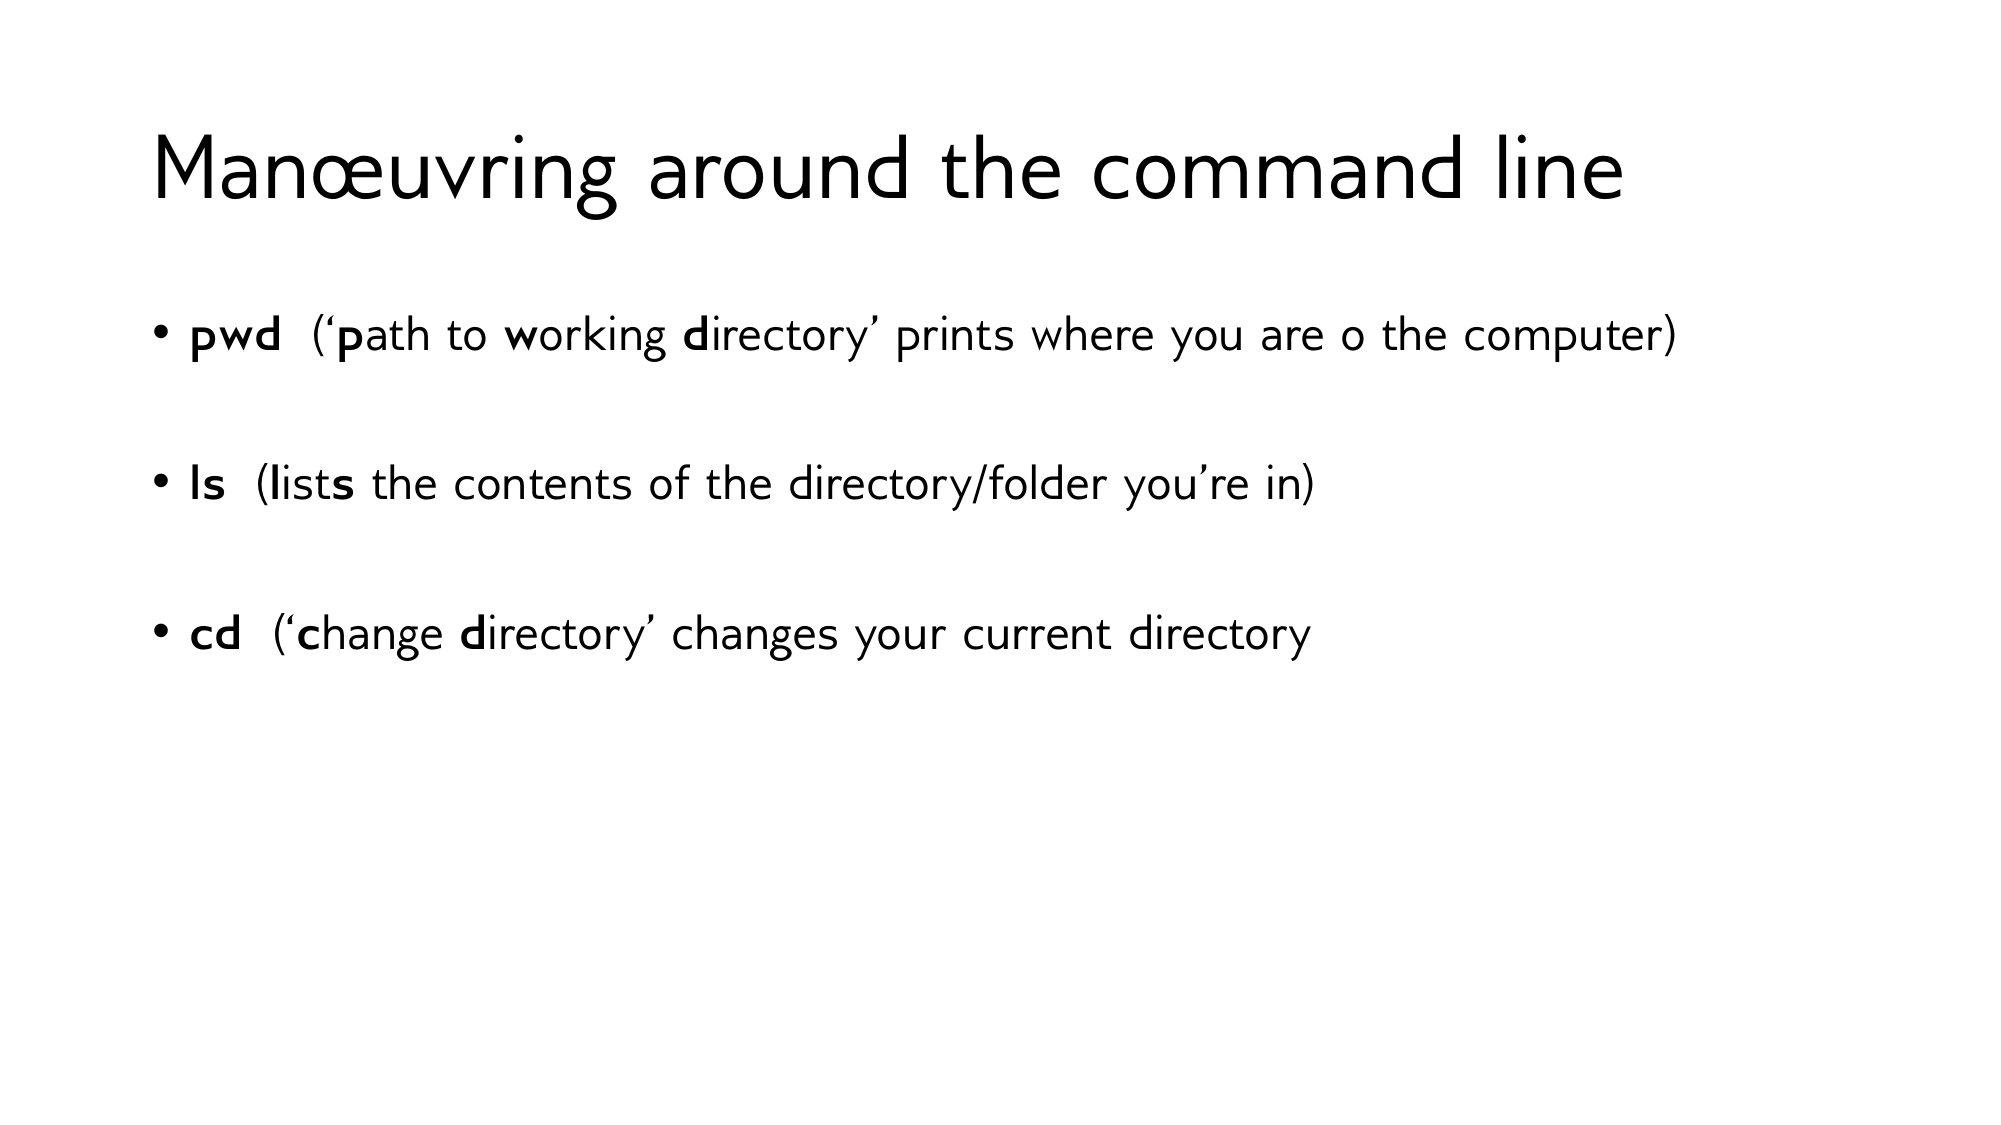

# Manoeuvring around the command line
pwd  (‘path to working directory’ prints where you are o the computer)

ls  (lists the contents of the directory/folder you’re in)

cd  (‘change directory’ changes your current directory